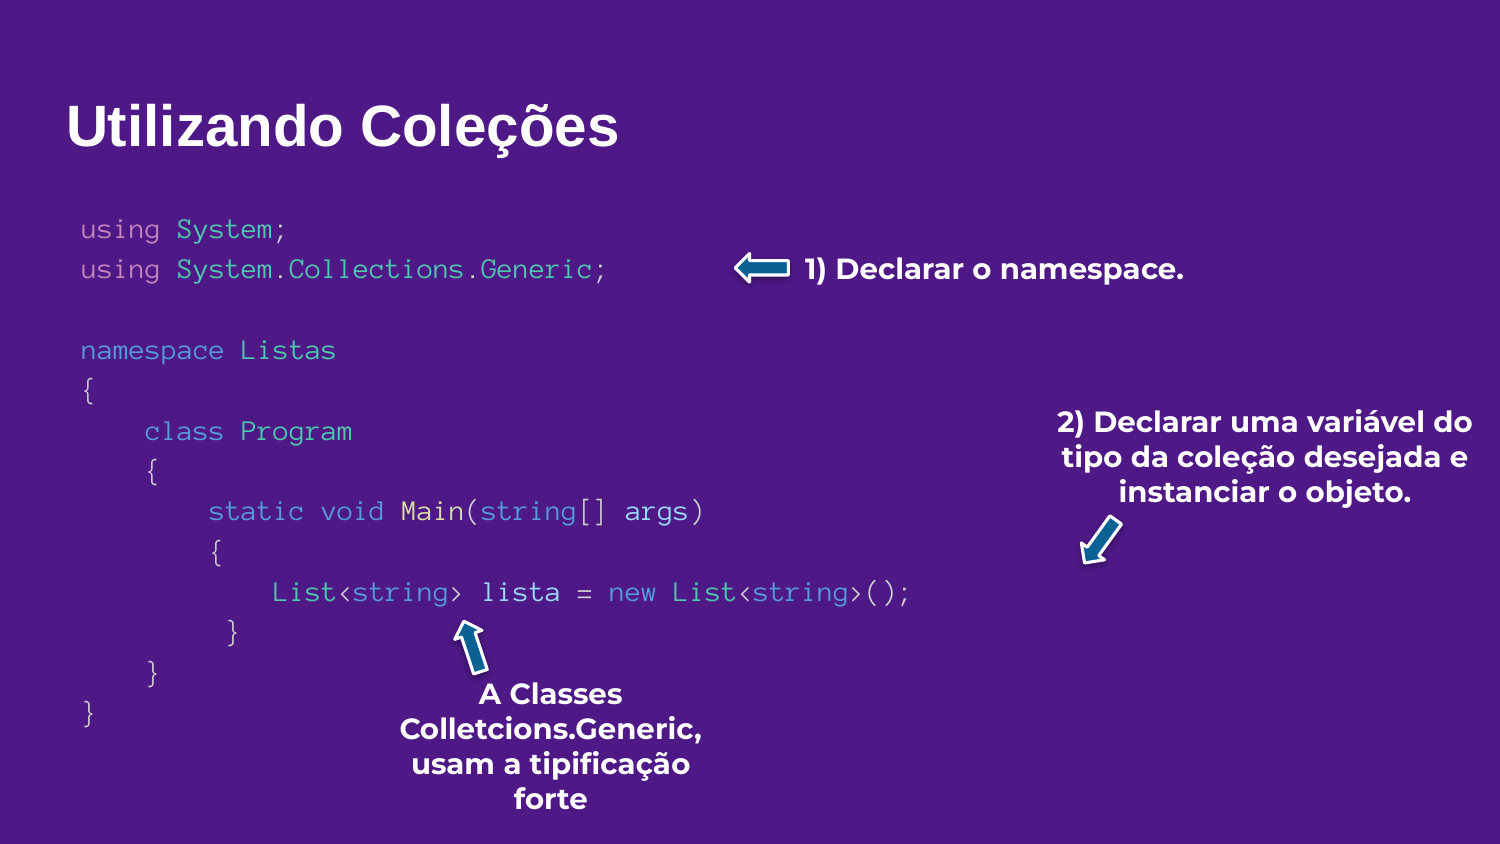

# Utilizando Coleções
using System;
using System.Collections.Generic;
namespace Listas
{
    class Program
    {
        static void Main(string[] args)
        {
            List<string> lista = new List<string>();
         }
    }
}
1) Declarar o namespace.

2) Declarar uma variável do tipo da coleção desejada e instanciar o objeto.

A Classes Colletcions.Generic, usam a tipificação forte